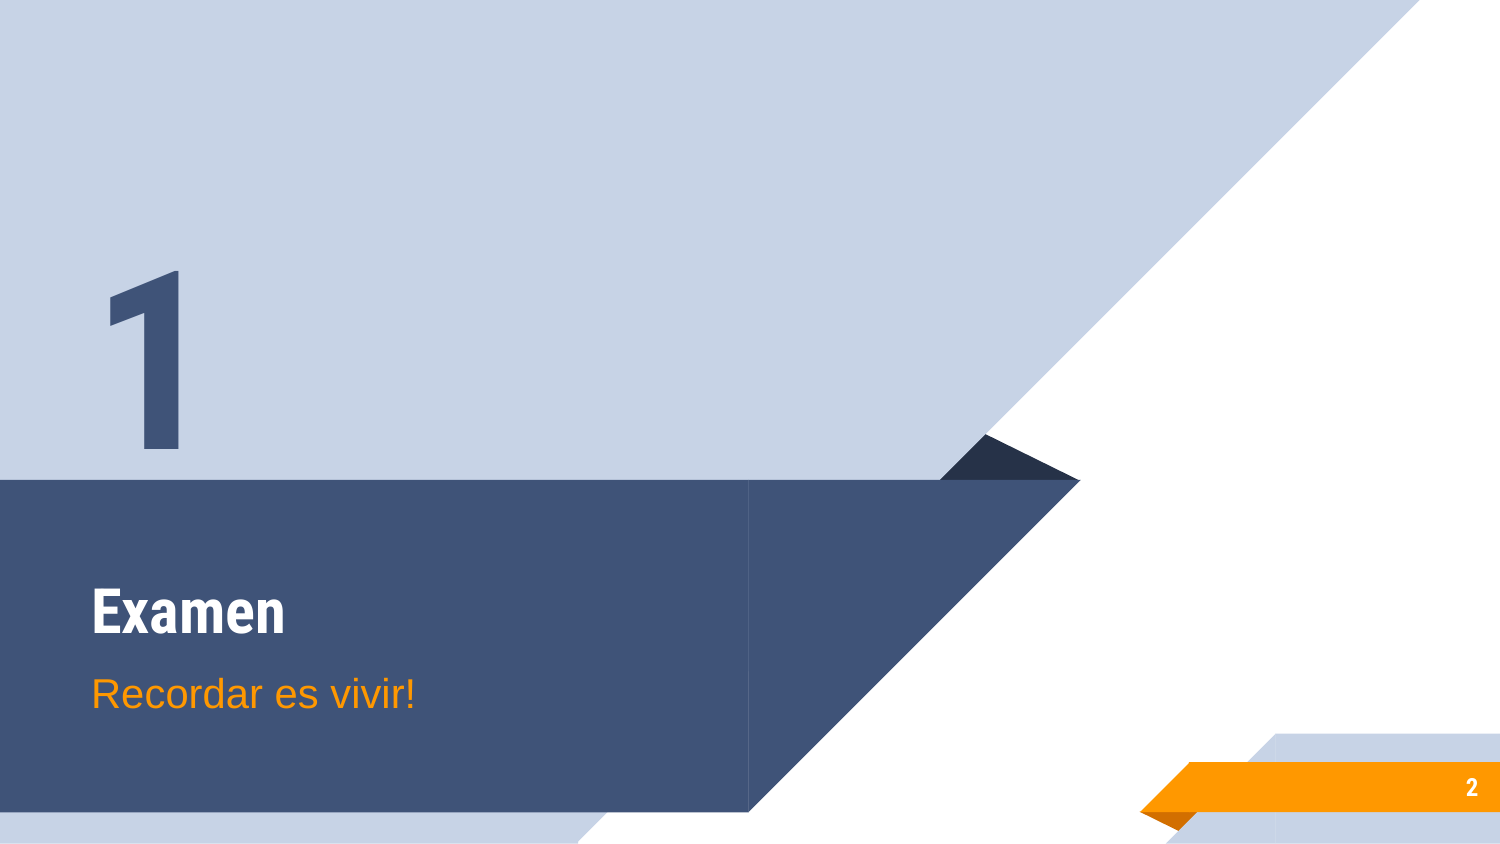

1
# Examen
Recordar es vivir!
2